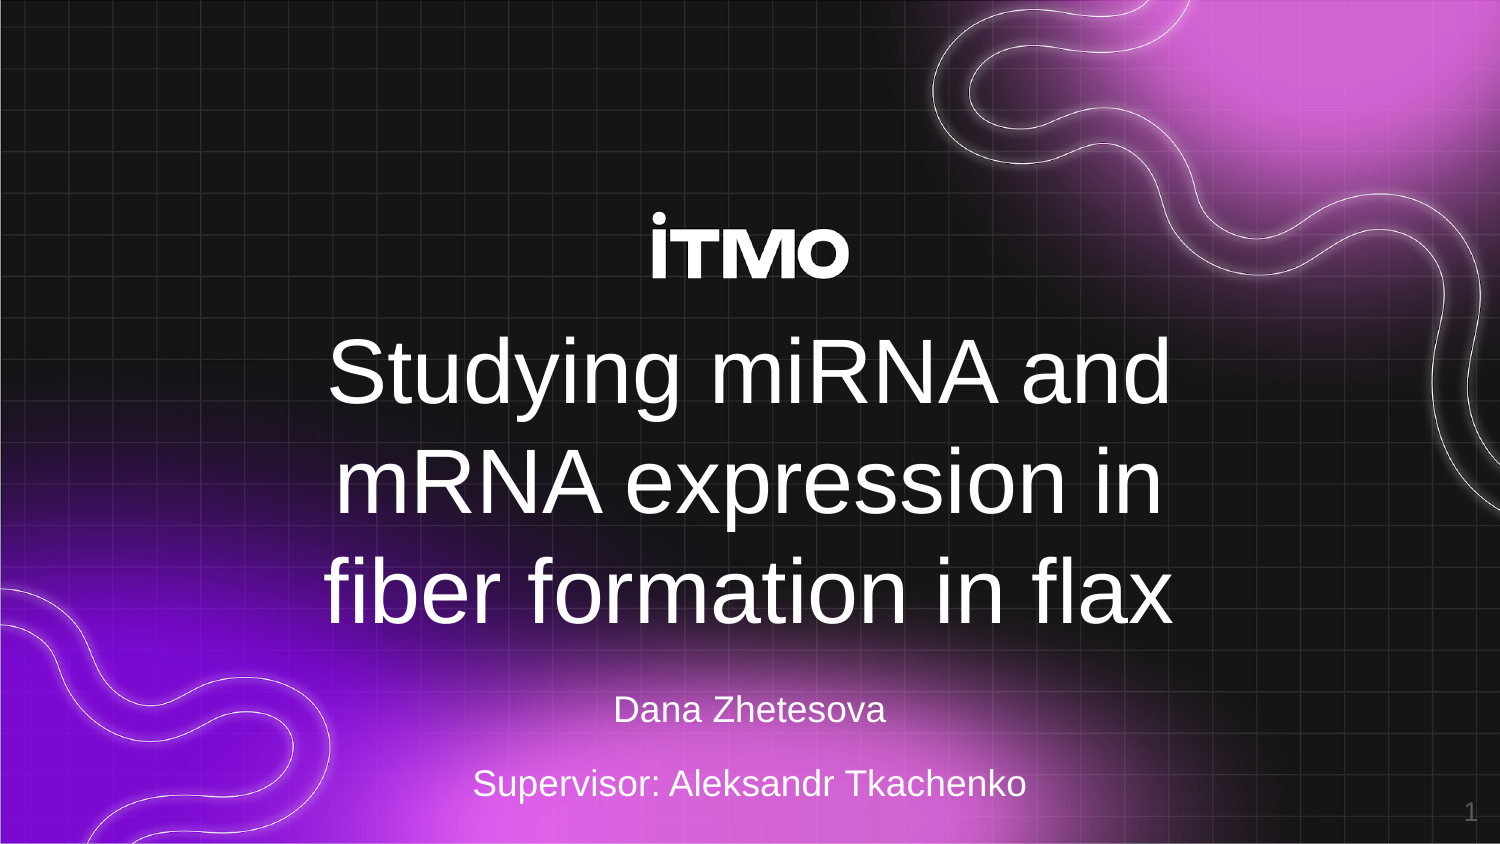

# Studying miRNA and mRNA expression in fiber formation in flax
Dana Zhetesova
Supervisor: Aleksandr Tkachenko
1